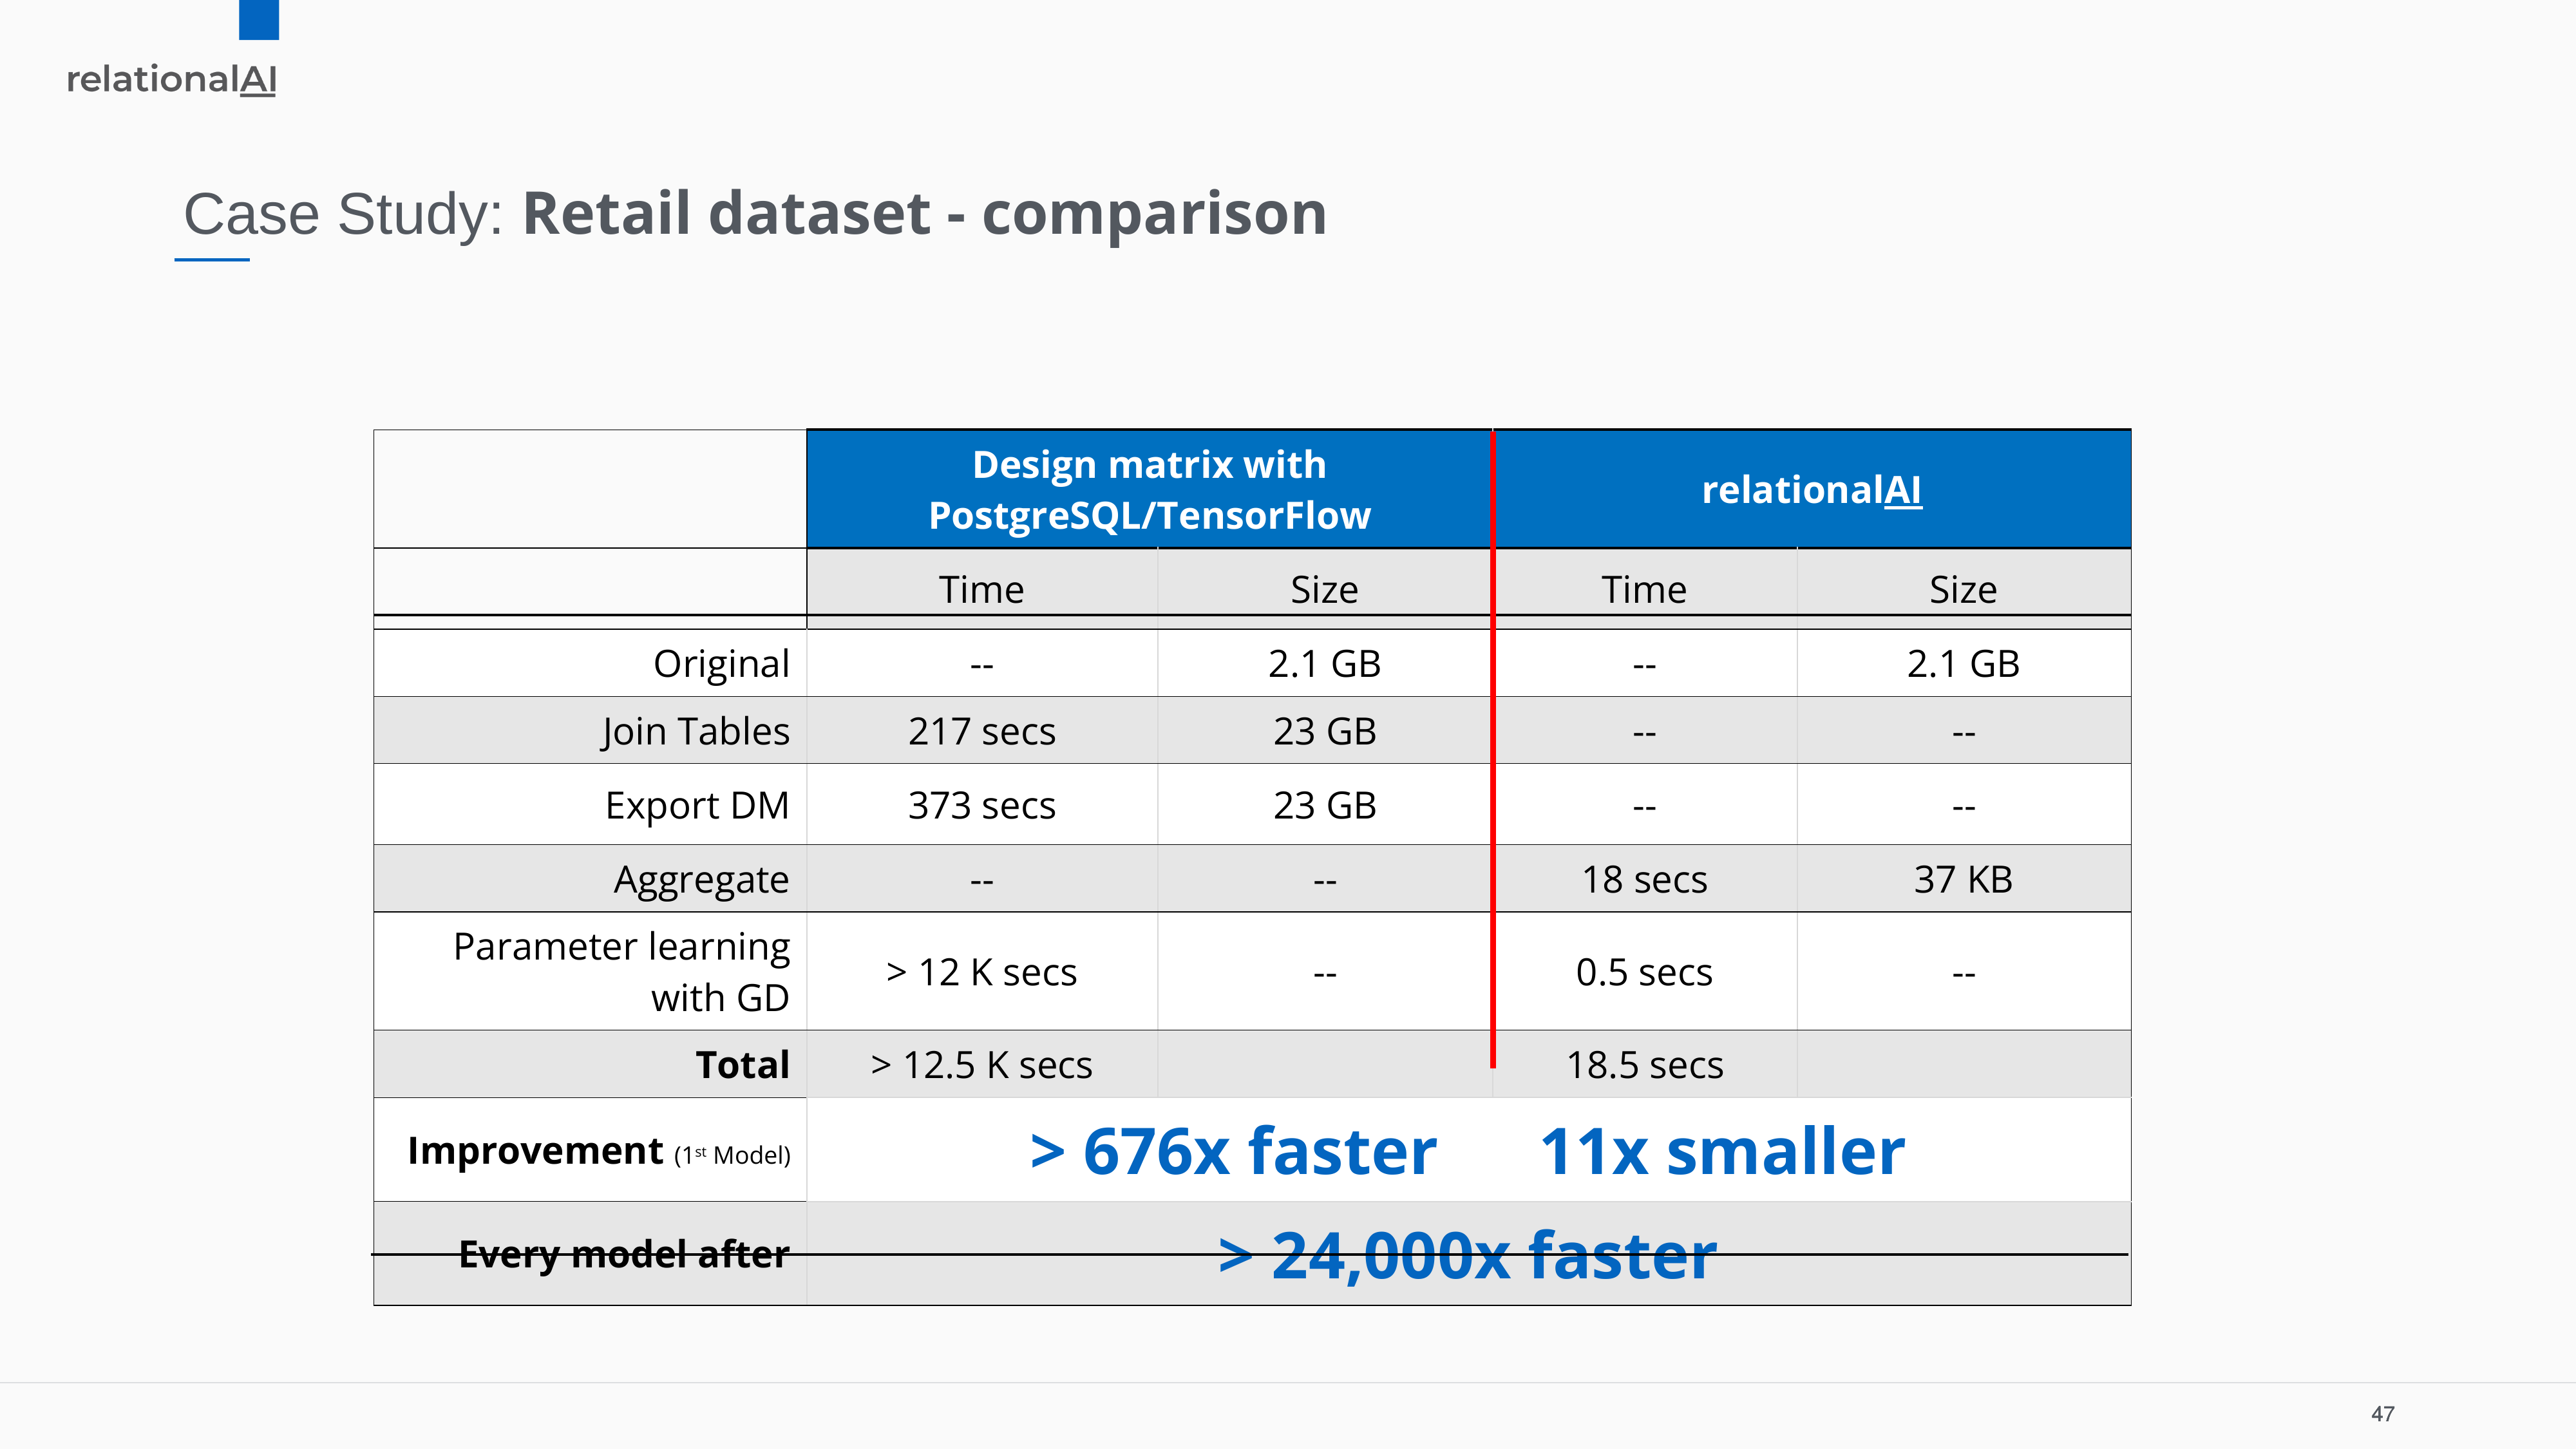

# Case Study: Retail dataset - comparison
|  | Design matrix with PostgreSQL/TensorFlow |  | relationalAI |  |
| --- | --- | --- | --- | --- |
|  | Time | Size | Time | Size |
| Original | -- | 2.1 GB | -- | 2.1 GB |
| Join Tables | 217 secs | 23 GB | -- | -- |
| Export DM | 373 secs | 23 GB | -- | -- |
| Aggregate | -- | -- | 18 secs | 37 KB |
| Parameter learning with GD | > 12 K secs | -- | 0.5 secs | -- |
| Total | > 12.5 K secs |  | 18.5 secs |  |
| Improvement (1st Model) | > 676x faster 11x smaller |  |  |  |
| Every model after | > 24,000x faster |  |  |  |
47